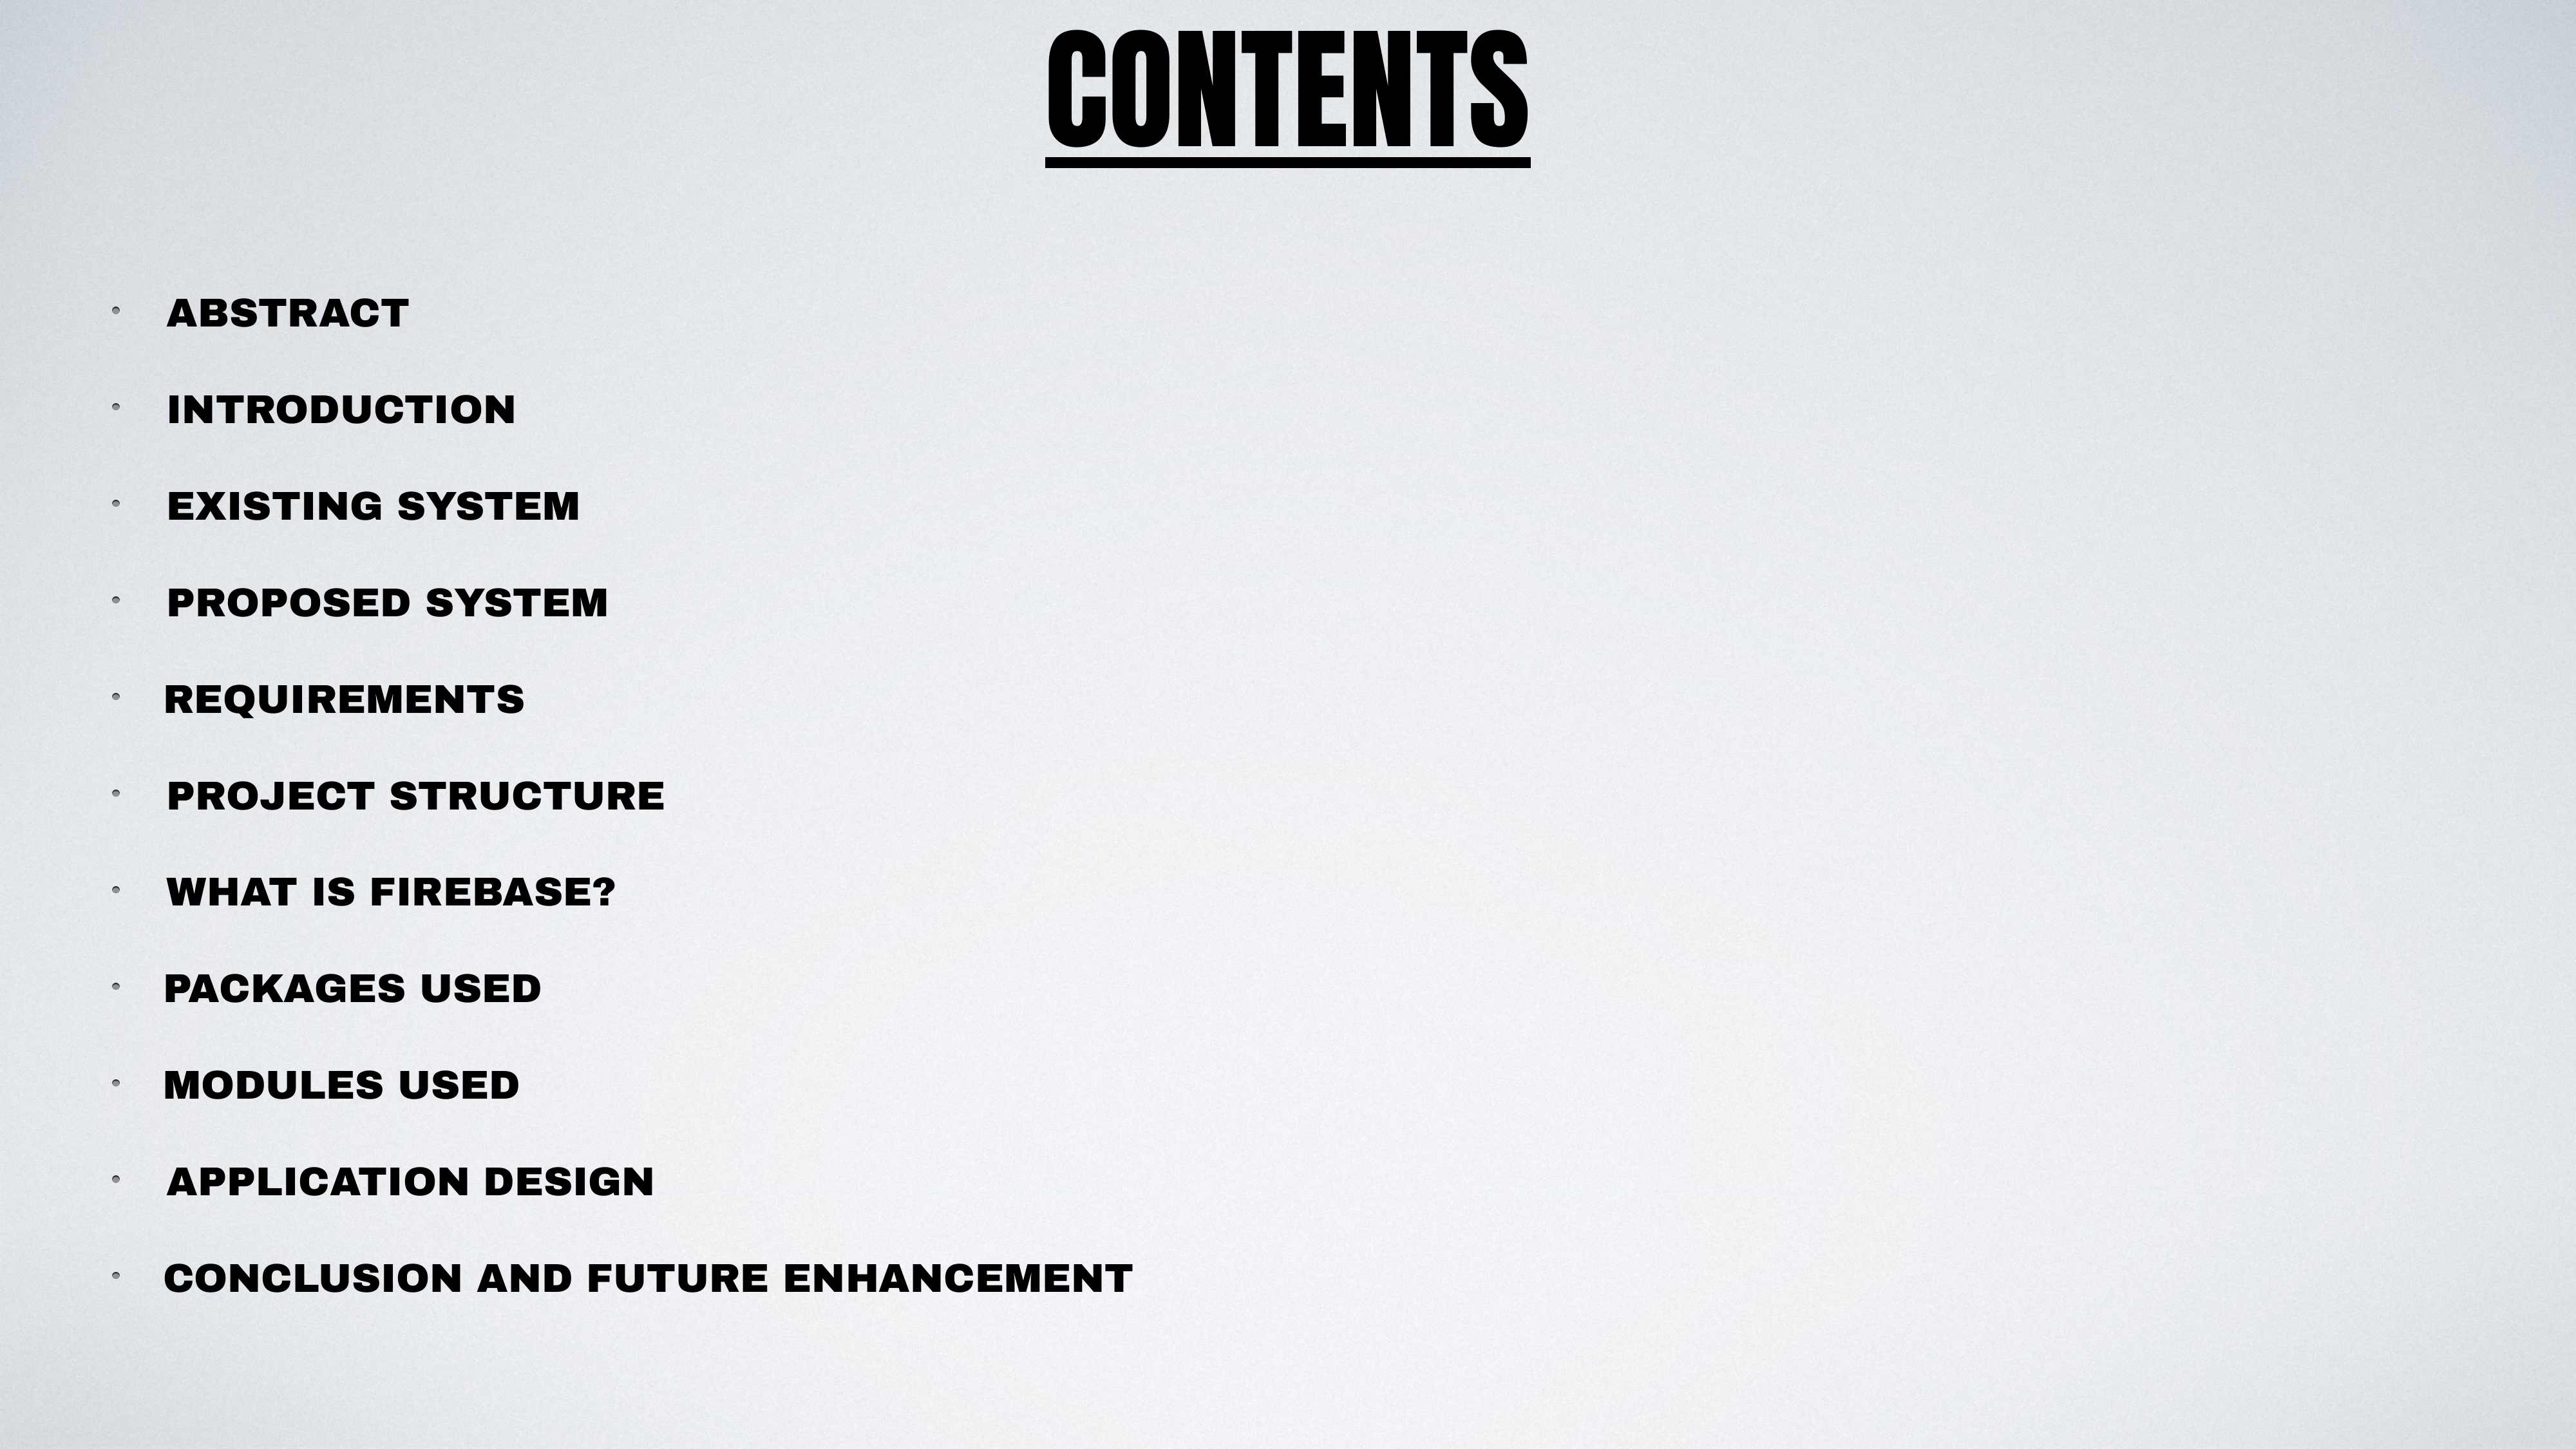

Contents
ABSTRACT

INTRODUCTION

EXISTING SYSTEM

PROPOSED SYSTEM

REQUIREMENTS

PROJECT STRUCTURE

WHAT IS FIREBASE?

PACKAGES USED

MODULES USED

APPLICATION DESIGN

CONCLUSION AND FUTURE ENHANCEMENT